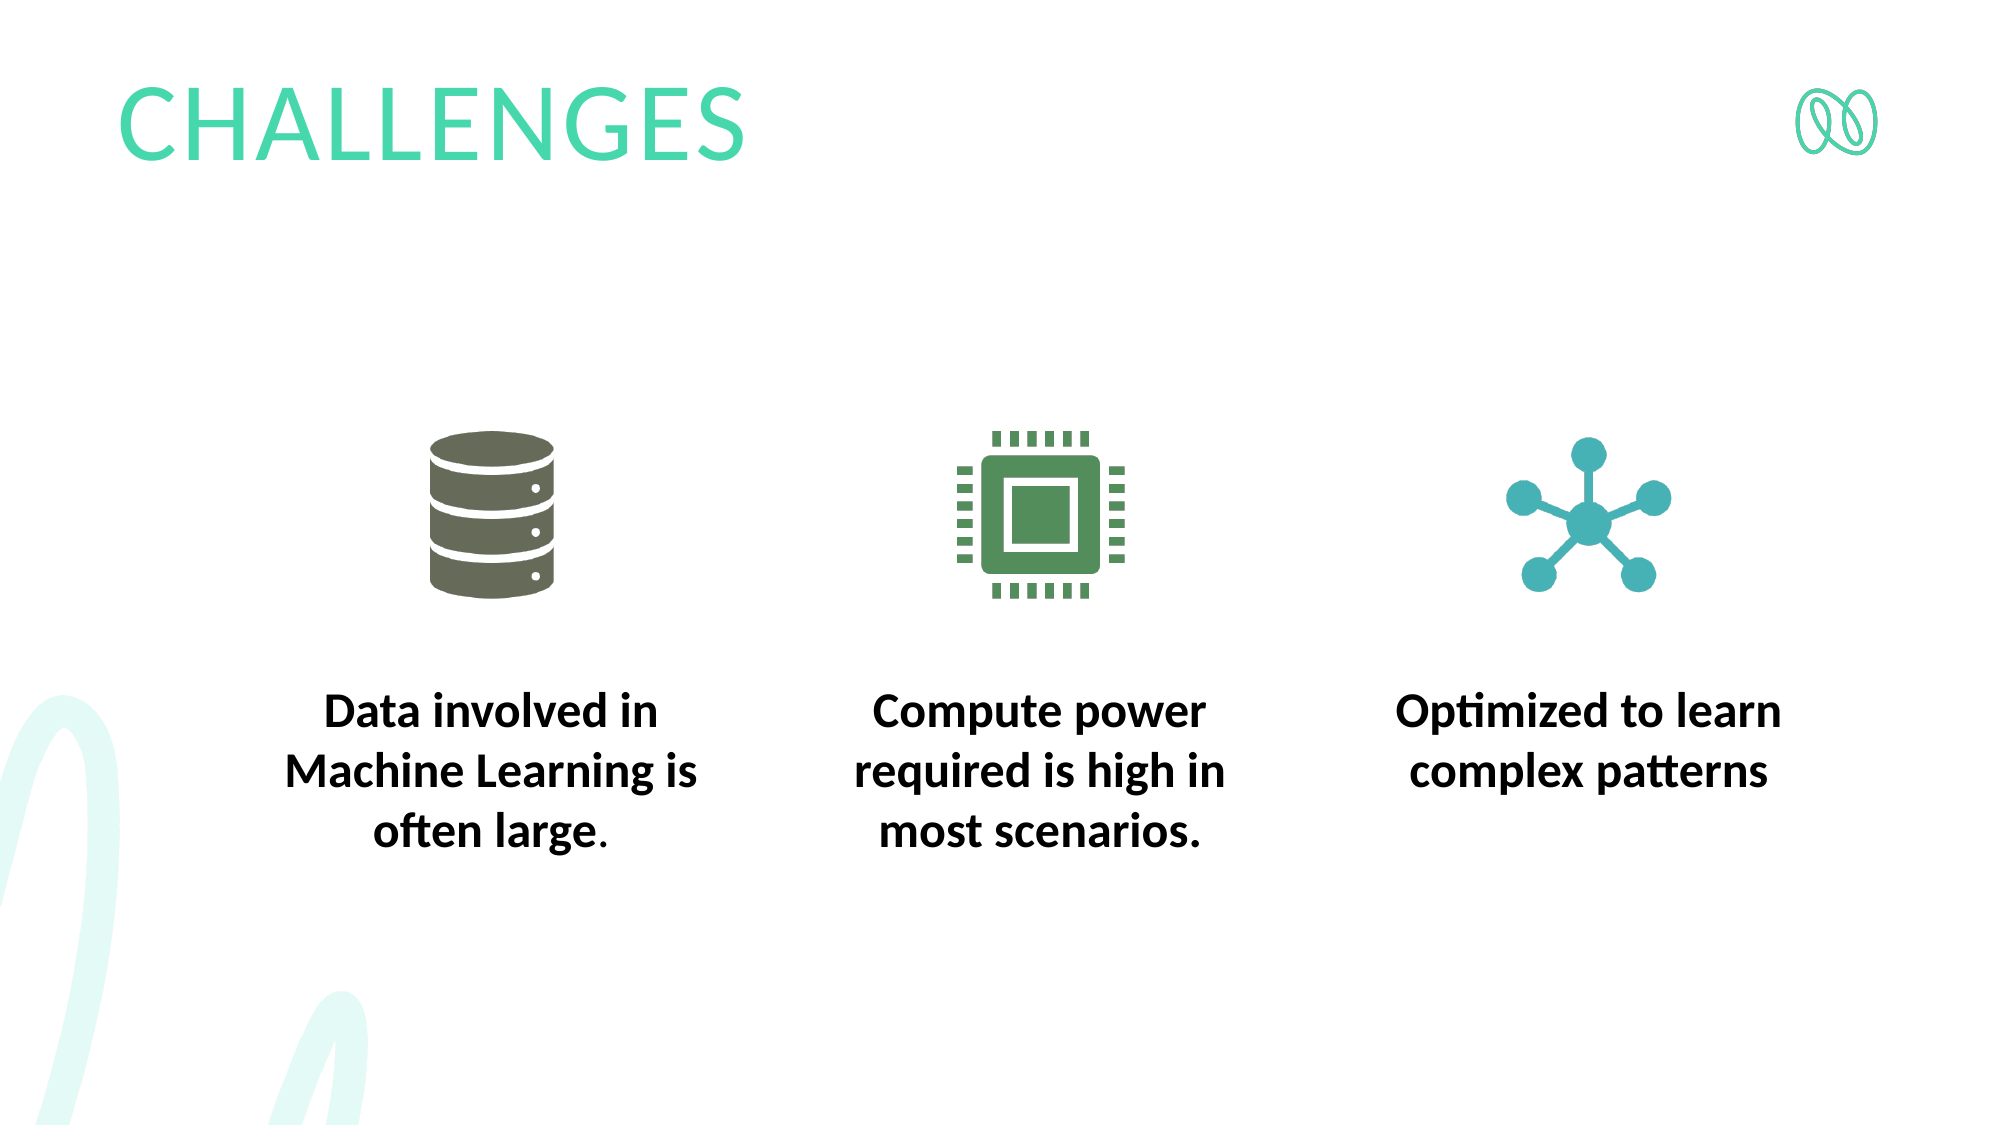

Challenges

Data involved in Machine Learning is often large.

Compute power required is high in most scenarios.

Optimized to learn complex patterns